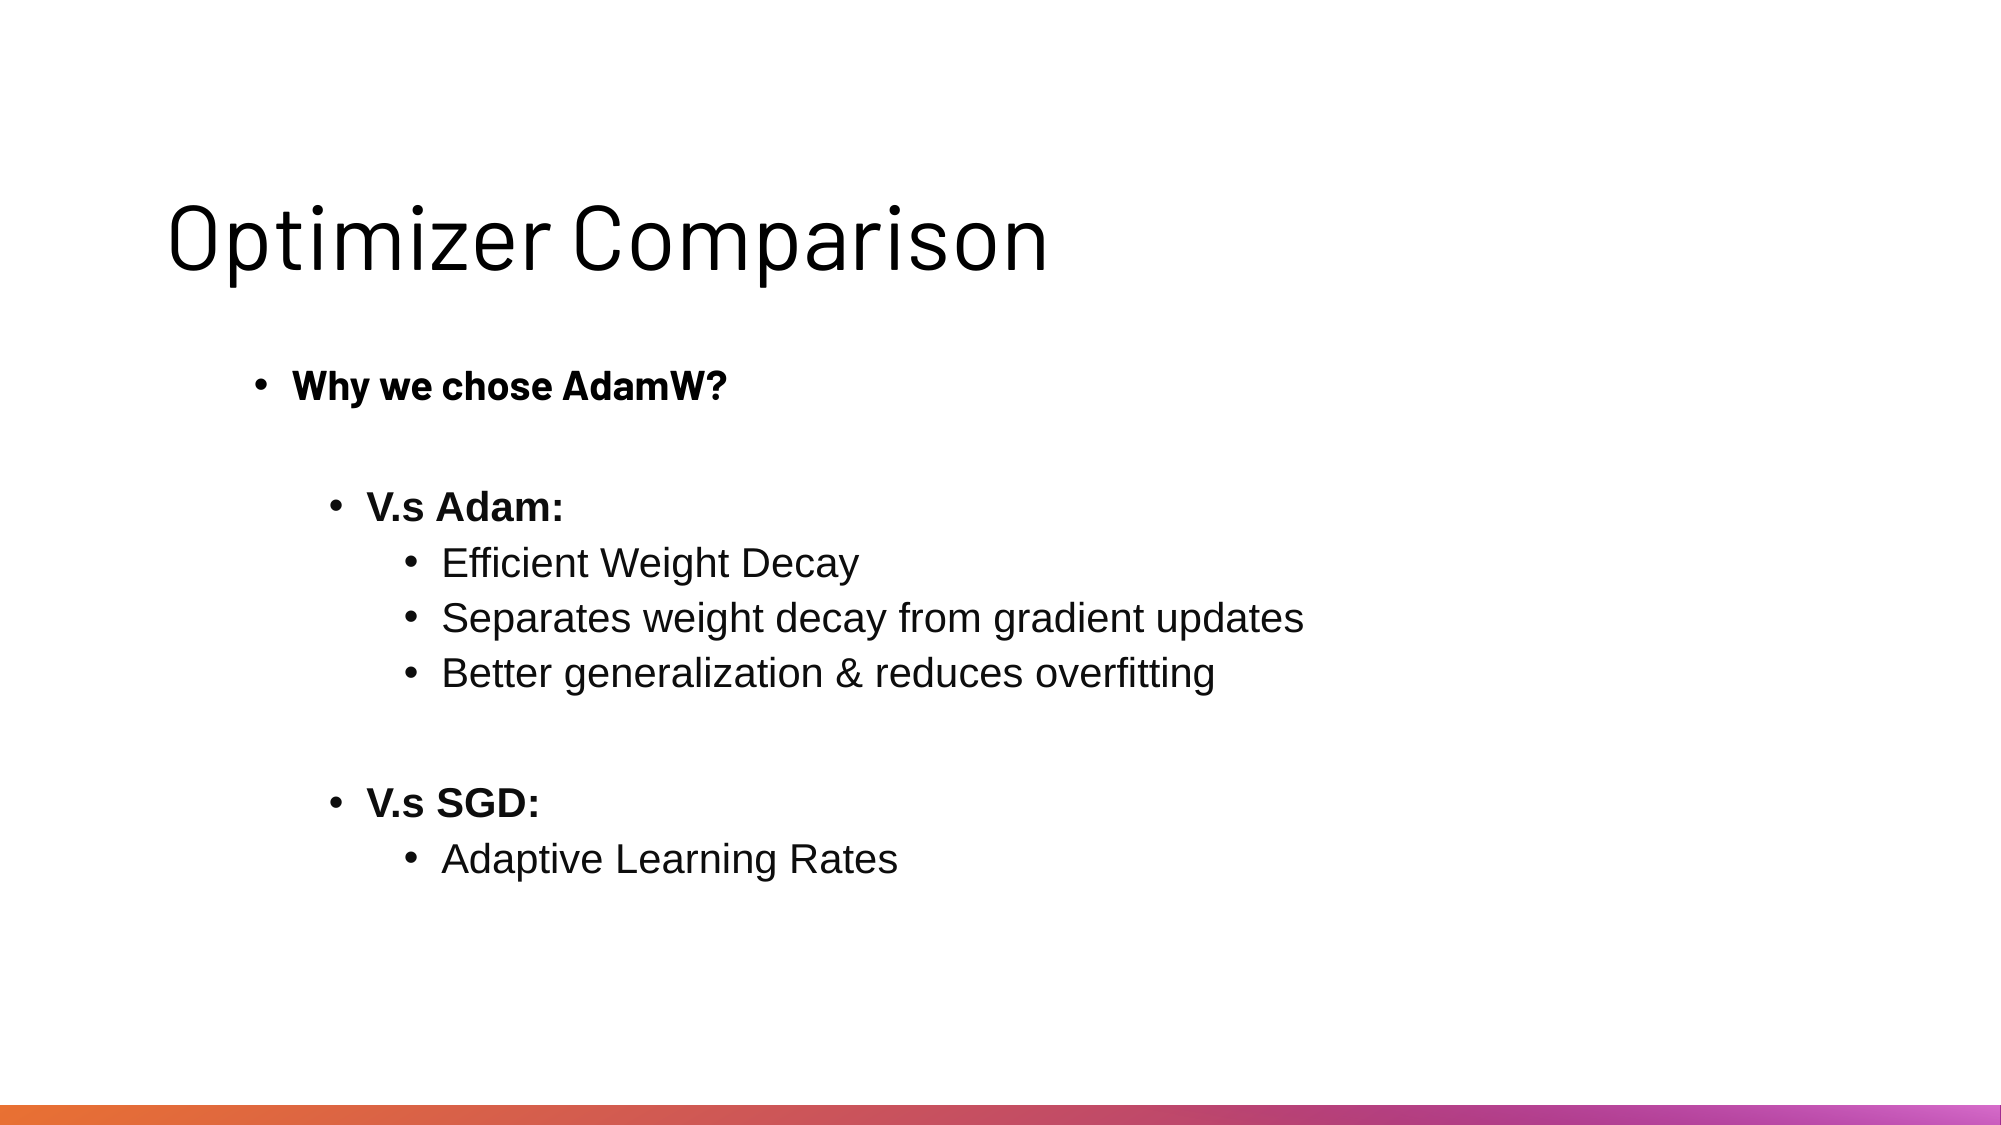

# Optimizer Comparison
Why we chose AdamW?

V.s Adam:
Efficient Weight Decay
Separates weight decay from gradient updates
Better generalization & reduces overfitting

V.s SGD:
Adaptive Learning Rates